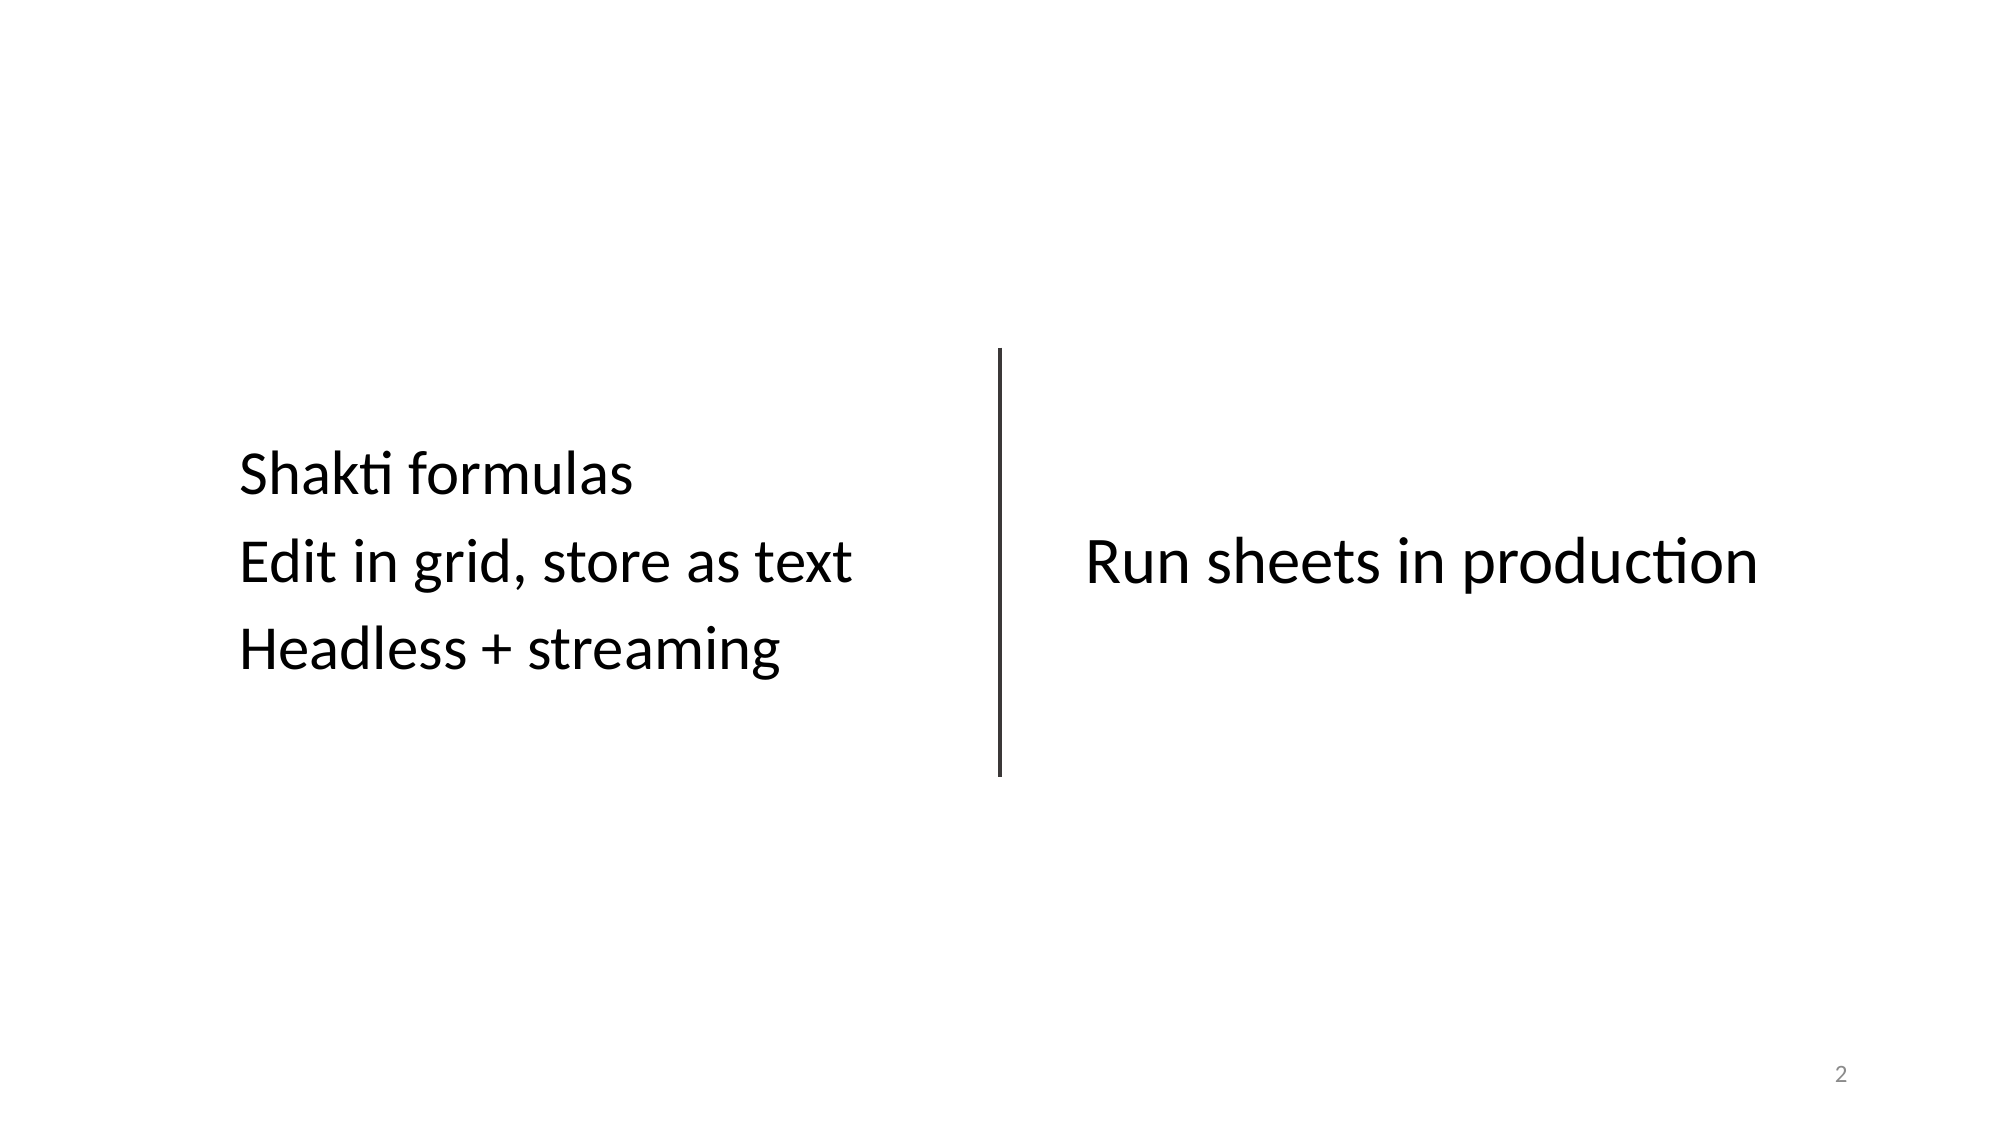

Shakti formulas
Edit in grid, store as text
Headless + streaming
Run sheets in production
2